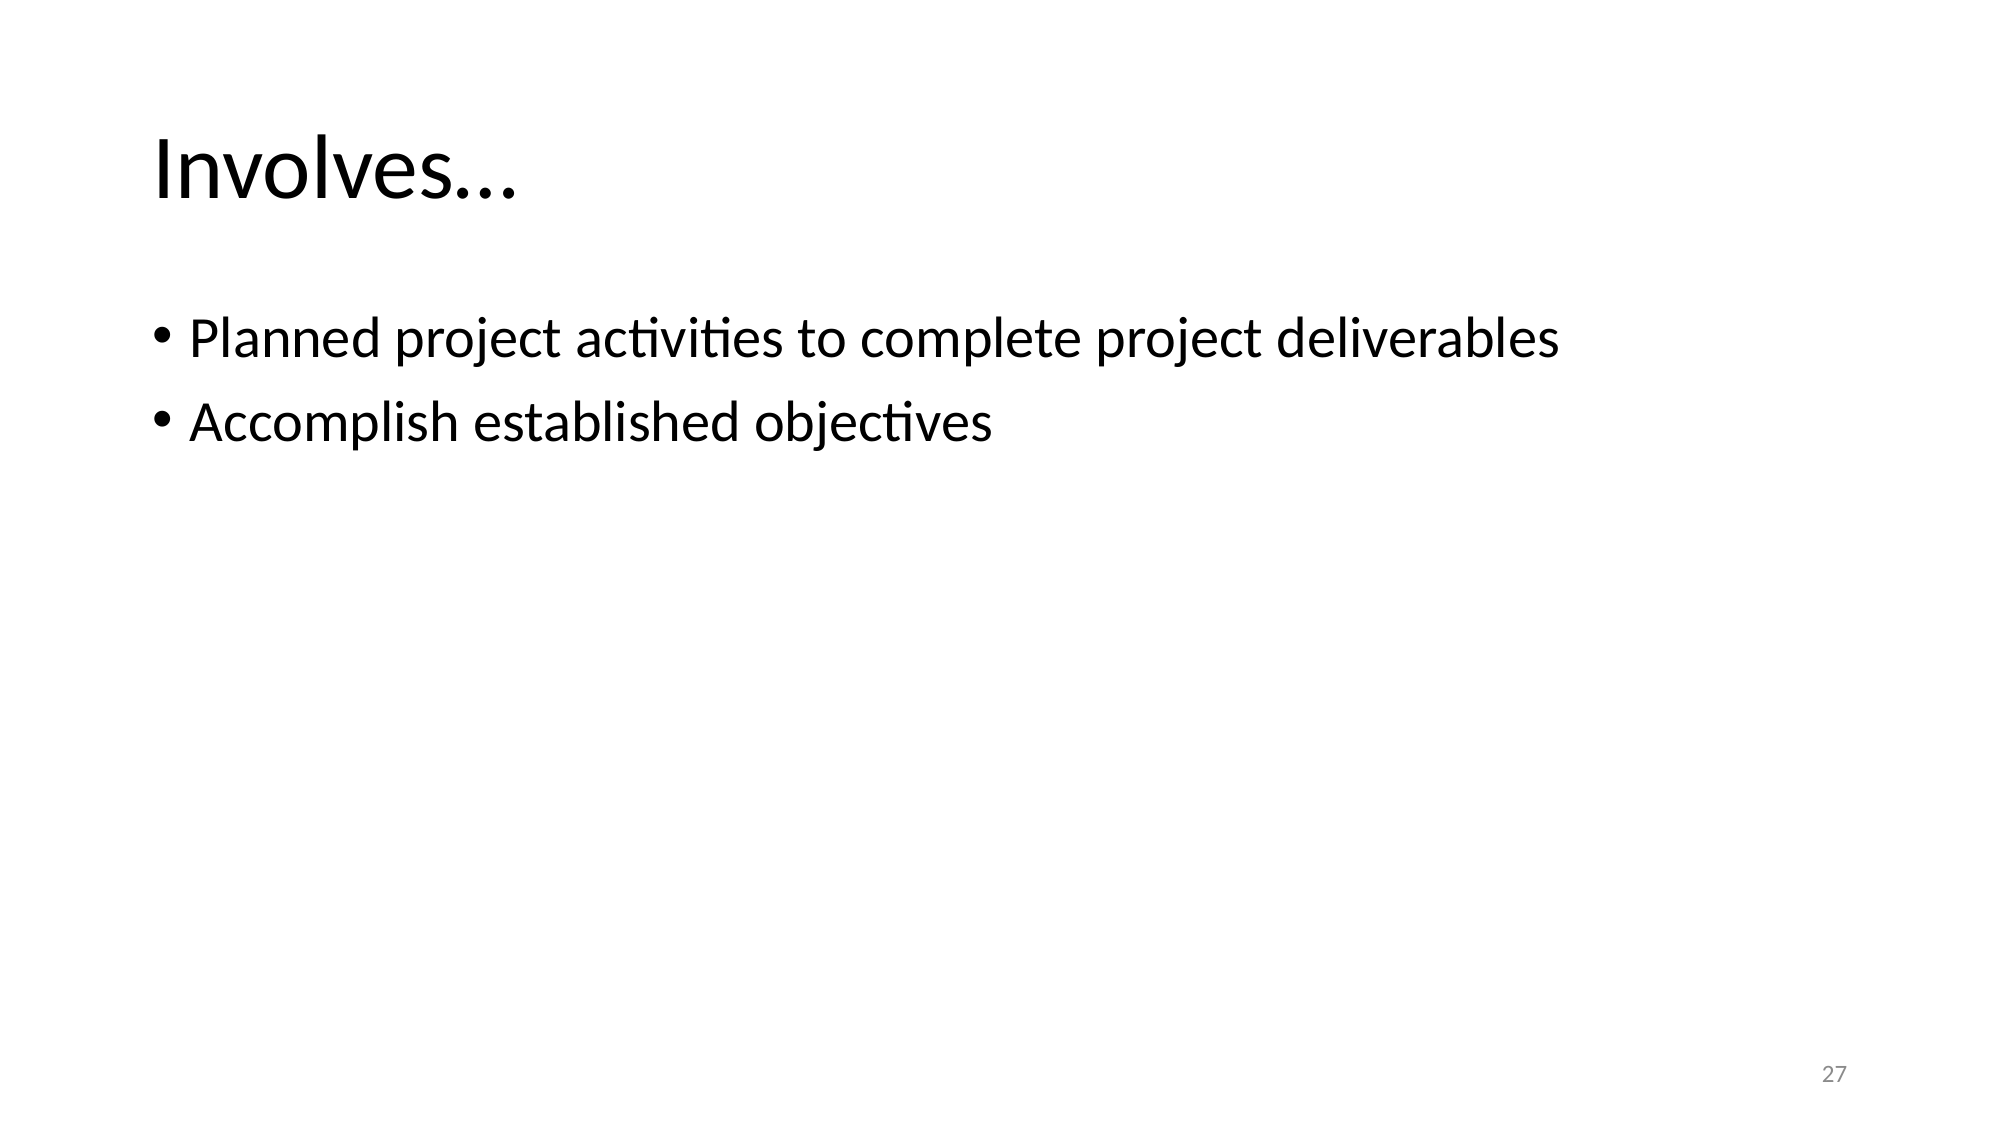

# Involves…
Planned project activities to complete project deliverables
Accomplish established objectives
27